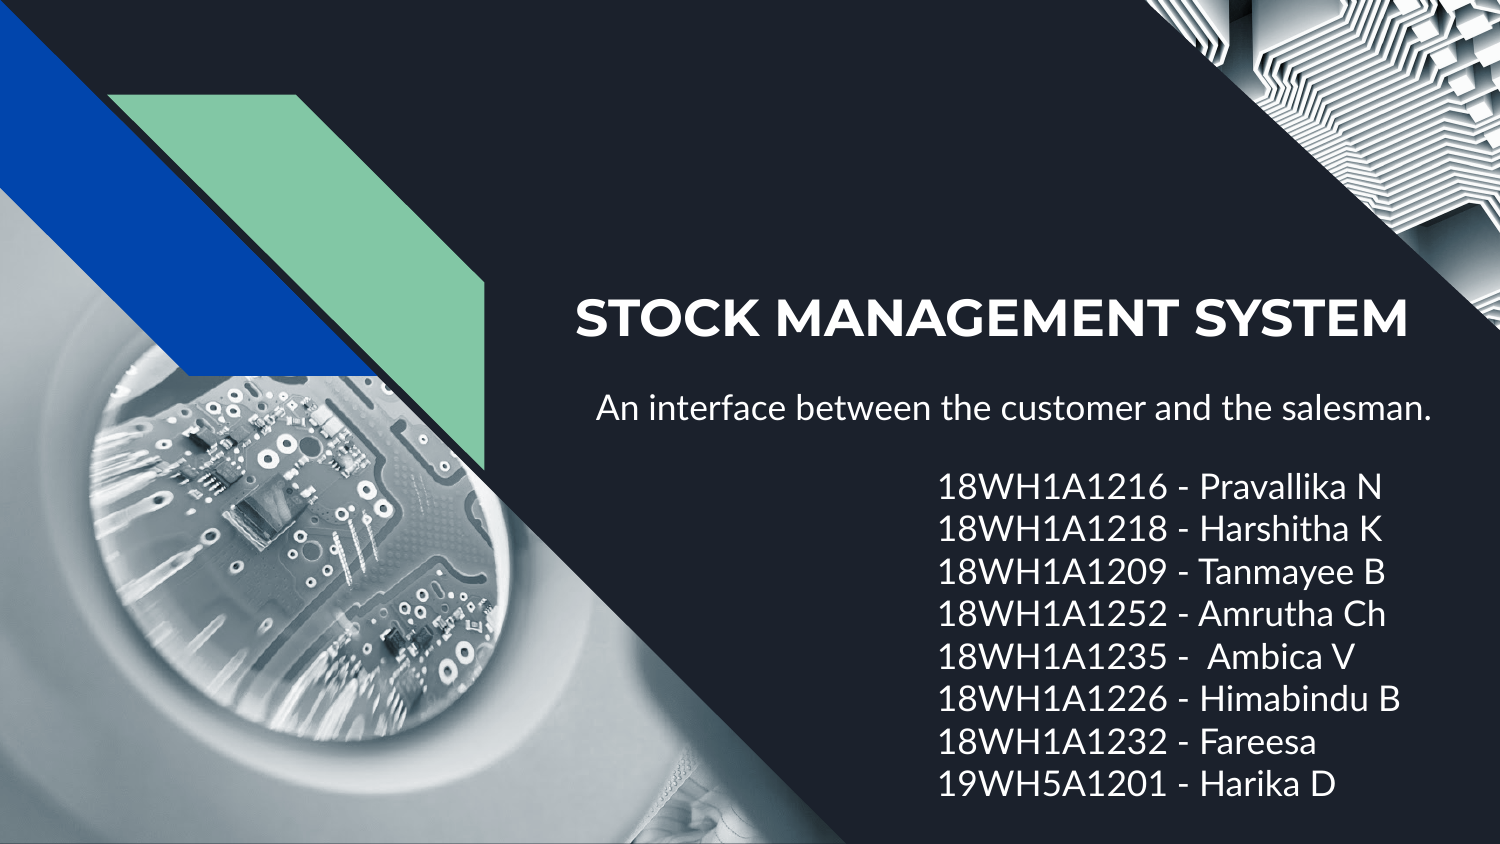

# STOCK MANAGEMENT SYSTEM
An interface between the customer and the salesman.
18WH1A1216 - Pravallika N
18WH1A1218 - Harshitha K
18WH1A1209 - Tanmayee B
18WH1A1252 - Amrutha Ch
18WH1A1235 -  Ambica V
18WH1A1226 - Himabindu B
18WH1A1232 - Fareesa
19WH5A1201 - Harika D